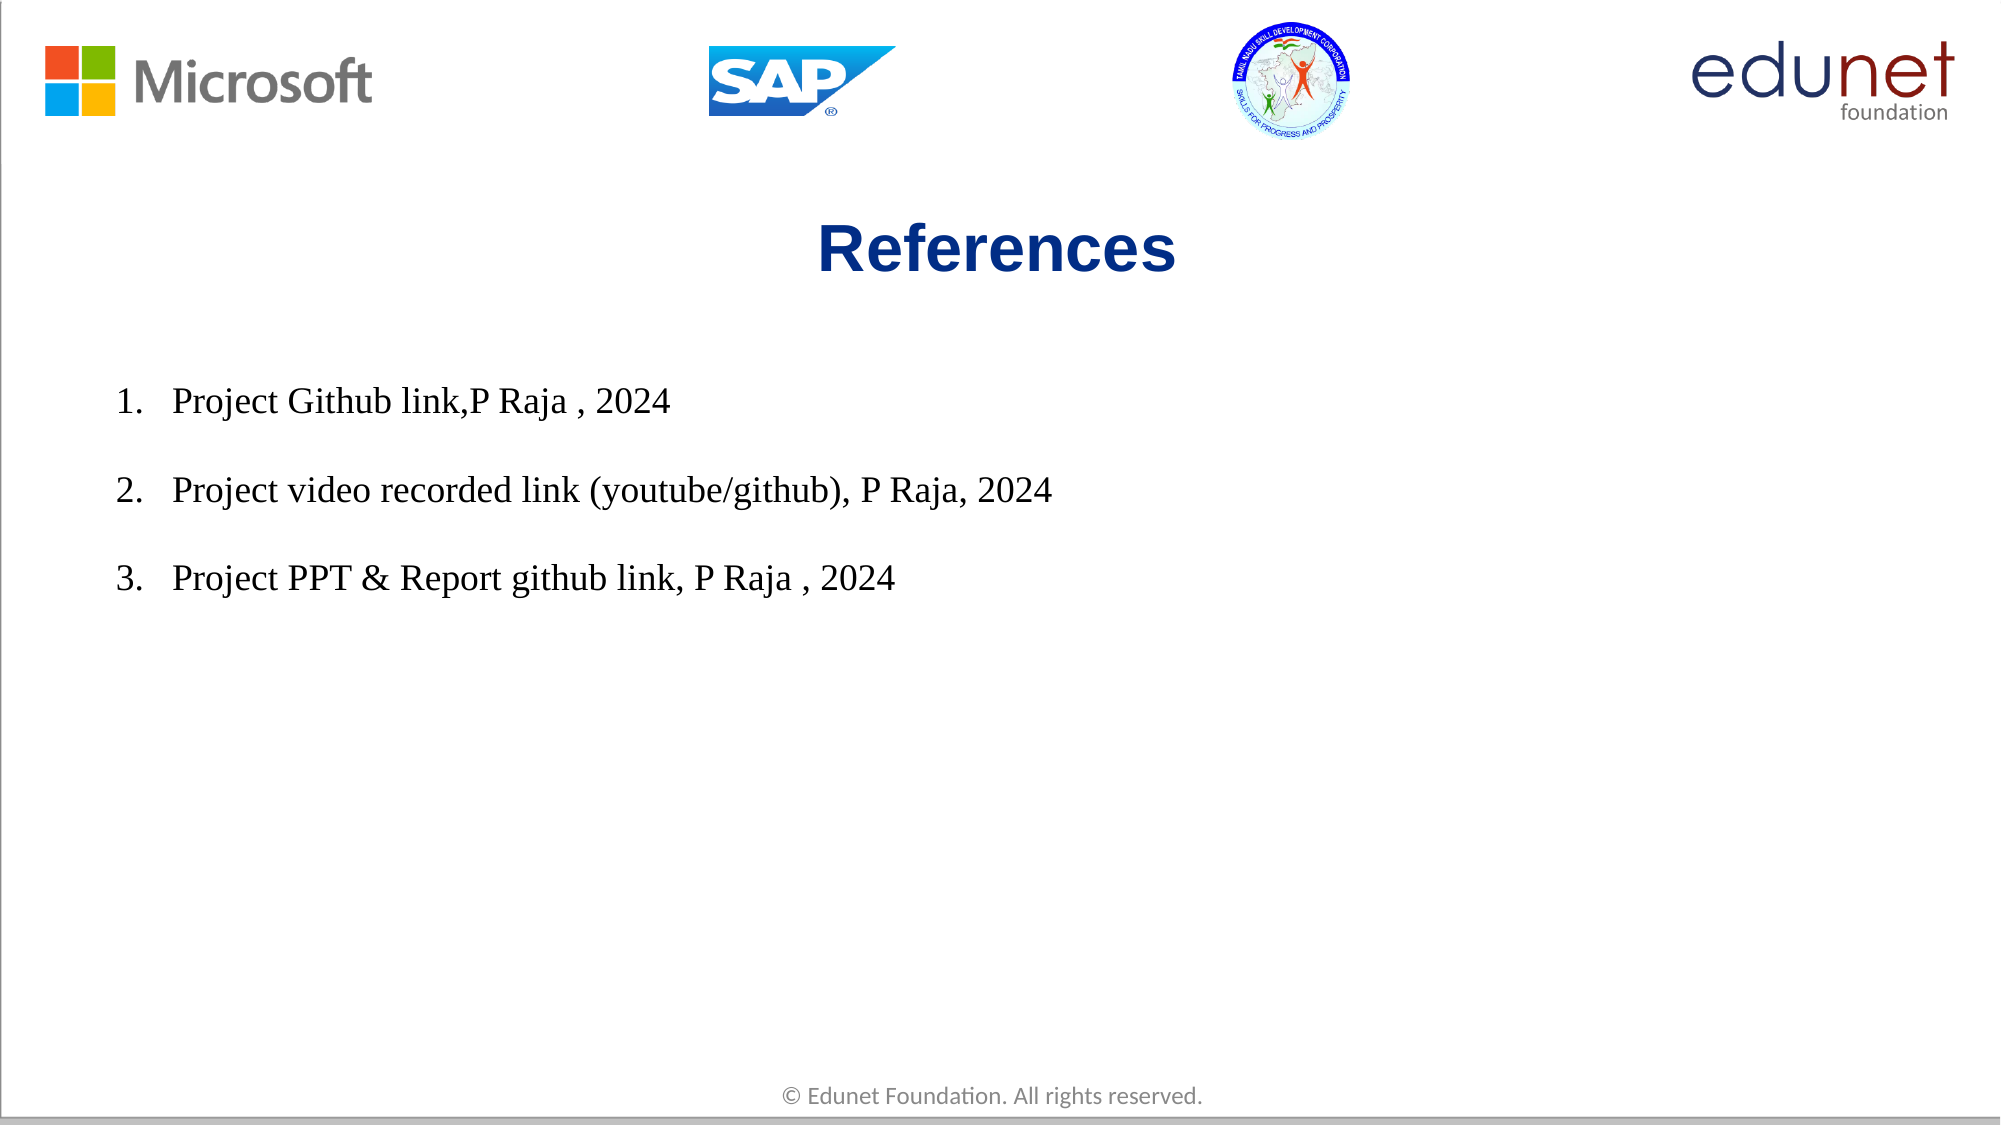

# References
Project Github link,P Raja , 2024
Project video recorded link (youtube/github), P Raja, 2024
Project PPT & Report github link, P Raja , 2024

© Edunet Foundation. All rights reserved.